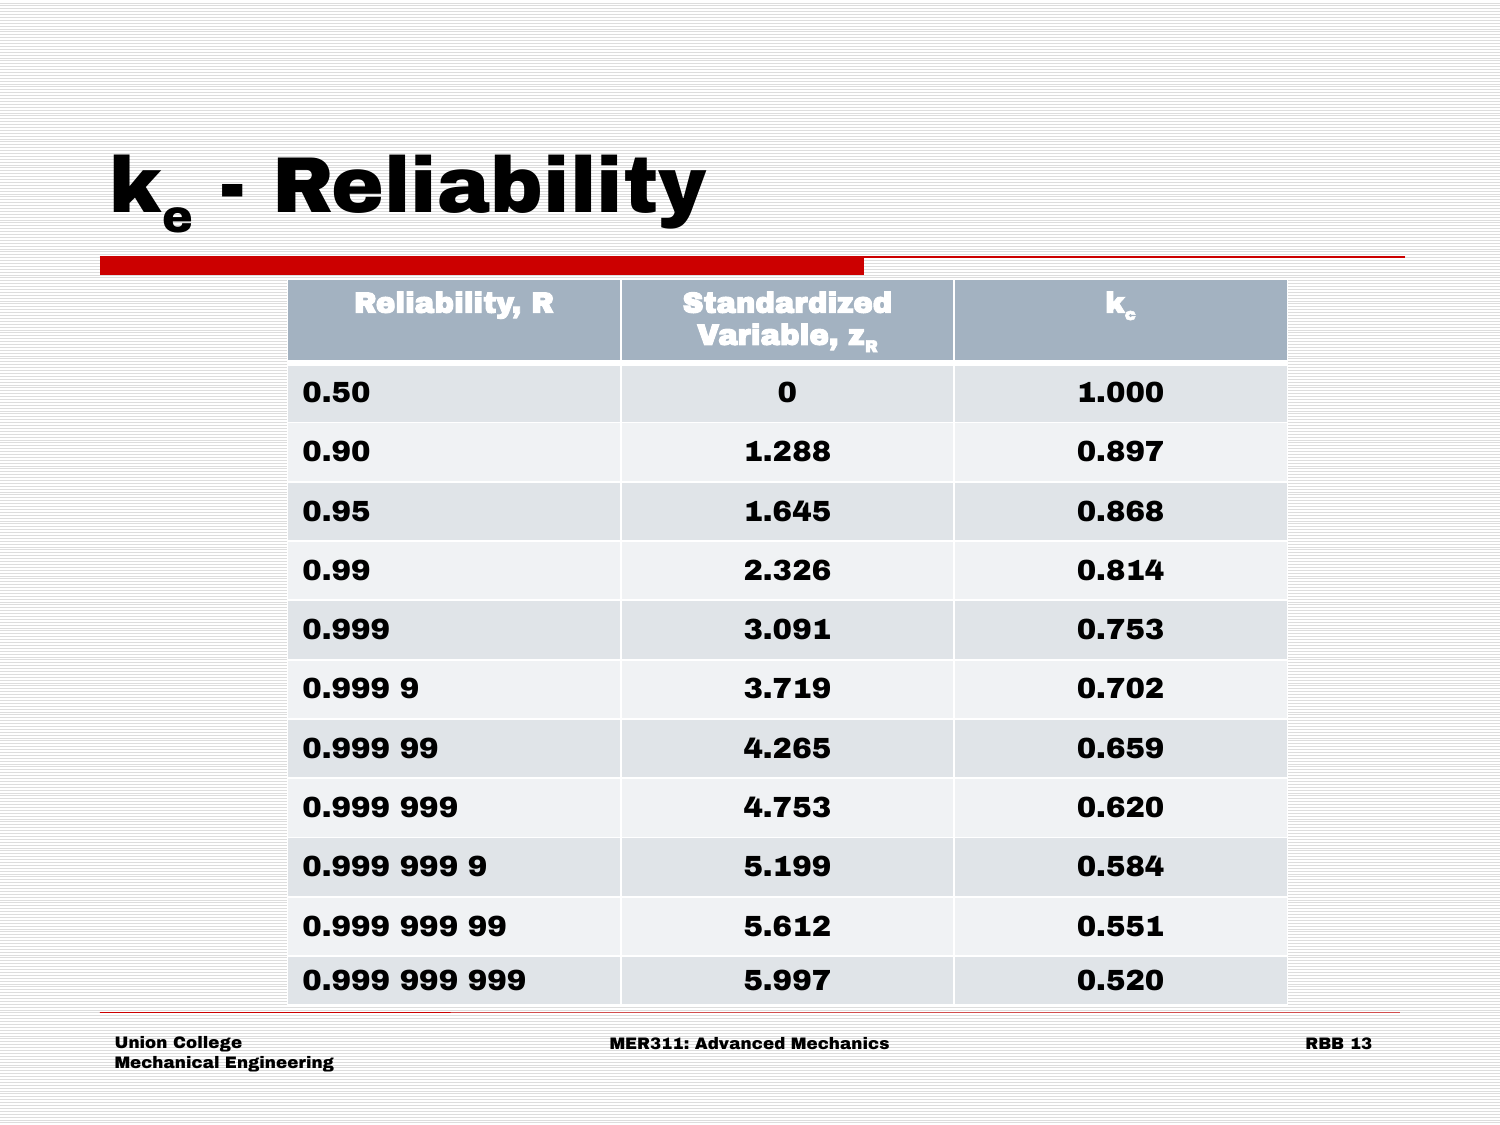

# ke - Reliability
| Reliability, R | Standardized Variable, zR | kc |
| --- | --- | --- |
| 0.50 | 0 | 1.000 |
| 0.90 | 1.288 | 0.897 |
| 0.95 | 1.645 | 0.868 |
| 0.99 | 2.326 | 0.814 |
| 0.999 | 3.091 | 0.753 |
| 0.999 9 | 3.719 | 0.702 |
| 0.999 99 | 4.265 | 0.659 |
| 0.999 999 | 4.753 | 0.620 |
| 0.999 999 9 | 5.199 | 0.584 |
| 0.999 999 99 | 5.612 | 0.551 |
| 0.999 999 999 | 5.997 | 0.520 |
MER311: Advanced Mechanics
13